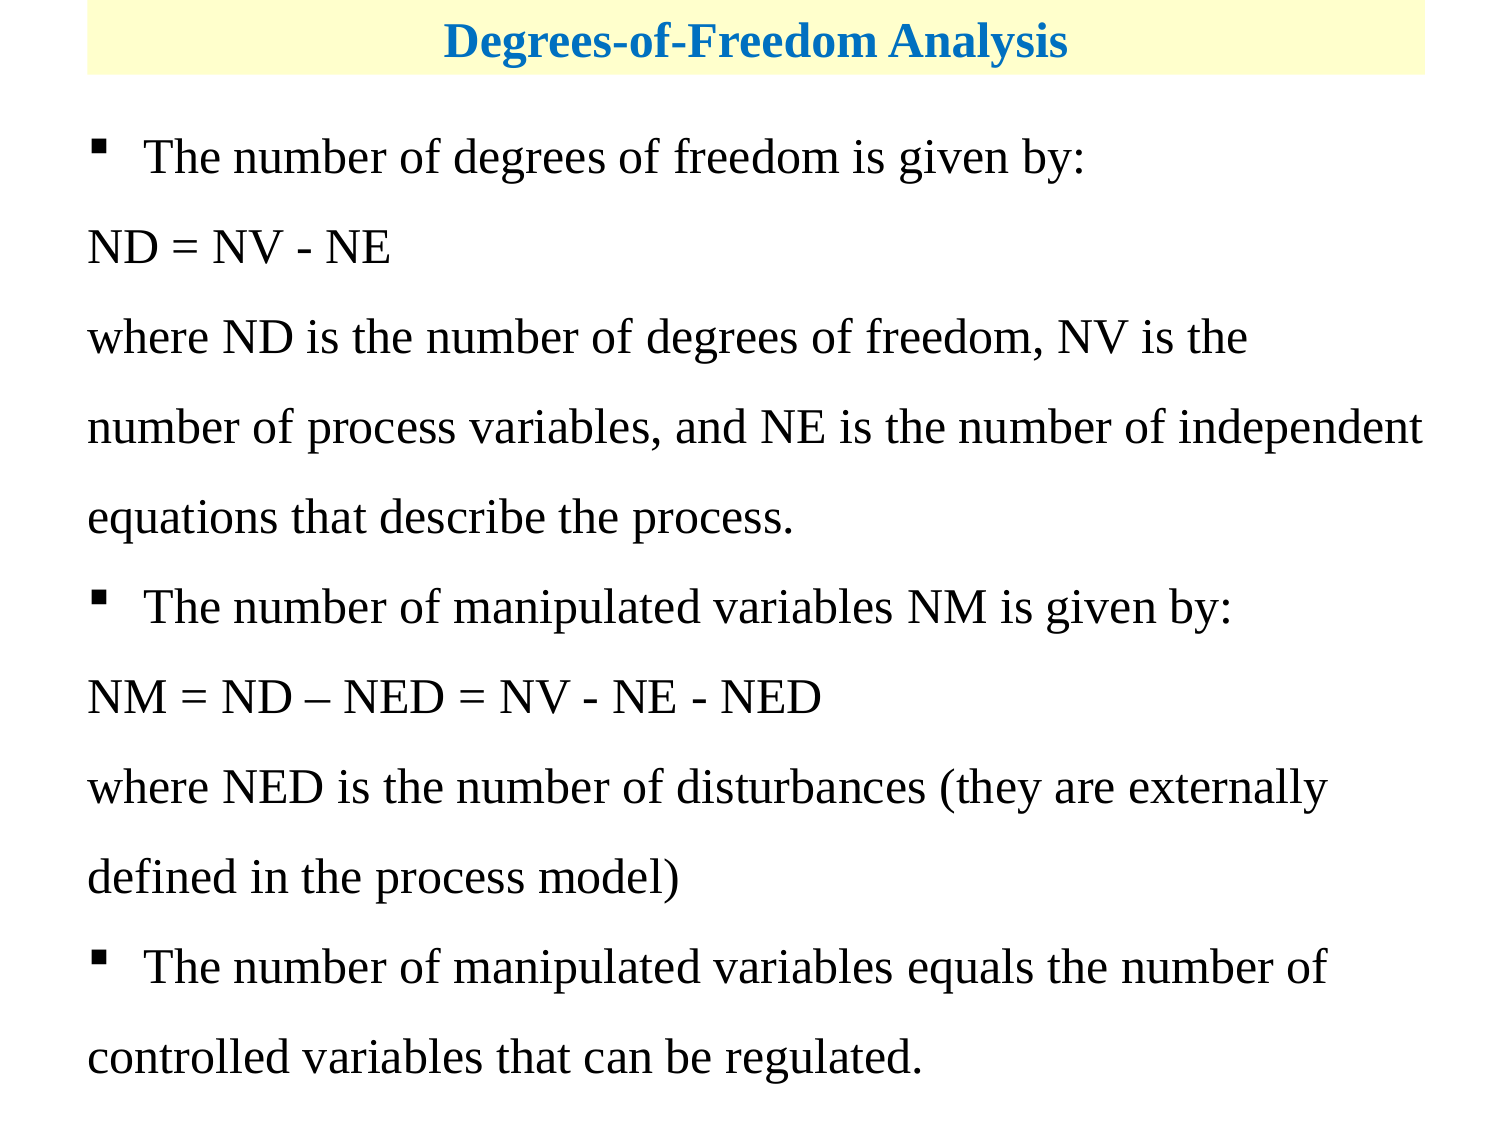

Degrees-of-Freedom Analysis
The number of degrees of freedom is given by:
ND = NV - NE
where ND is the number of degrees of freedom, NV is the
number of process variables, and NE is the number of independent equations that describe the process.
The number of manipulated variables NM is given by:
NM = ND – NED = NV - NE - NED
where NED is the number of disturbances (they are externally defined in the process model)
The number of manipulated variables equals the number of
controlled variables that can be regulated.